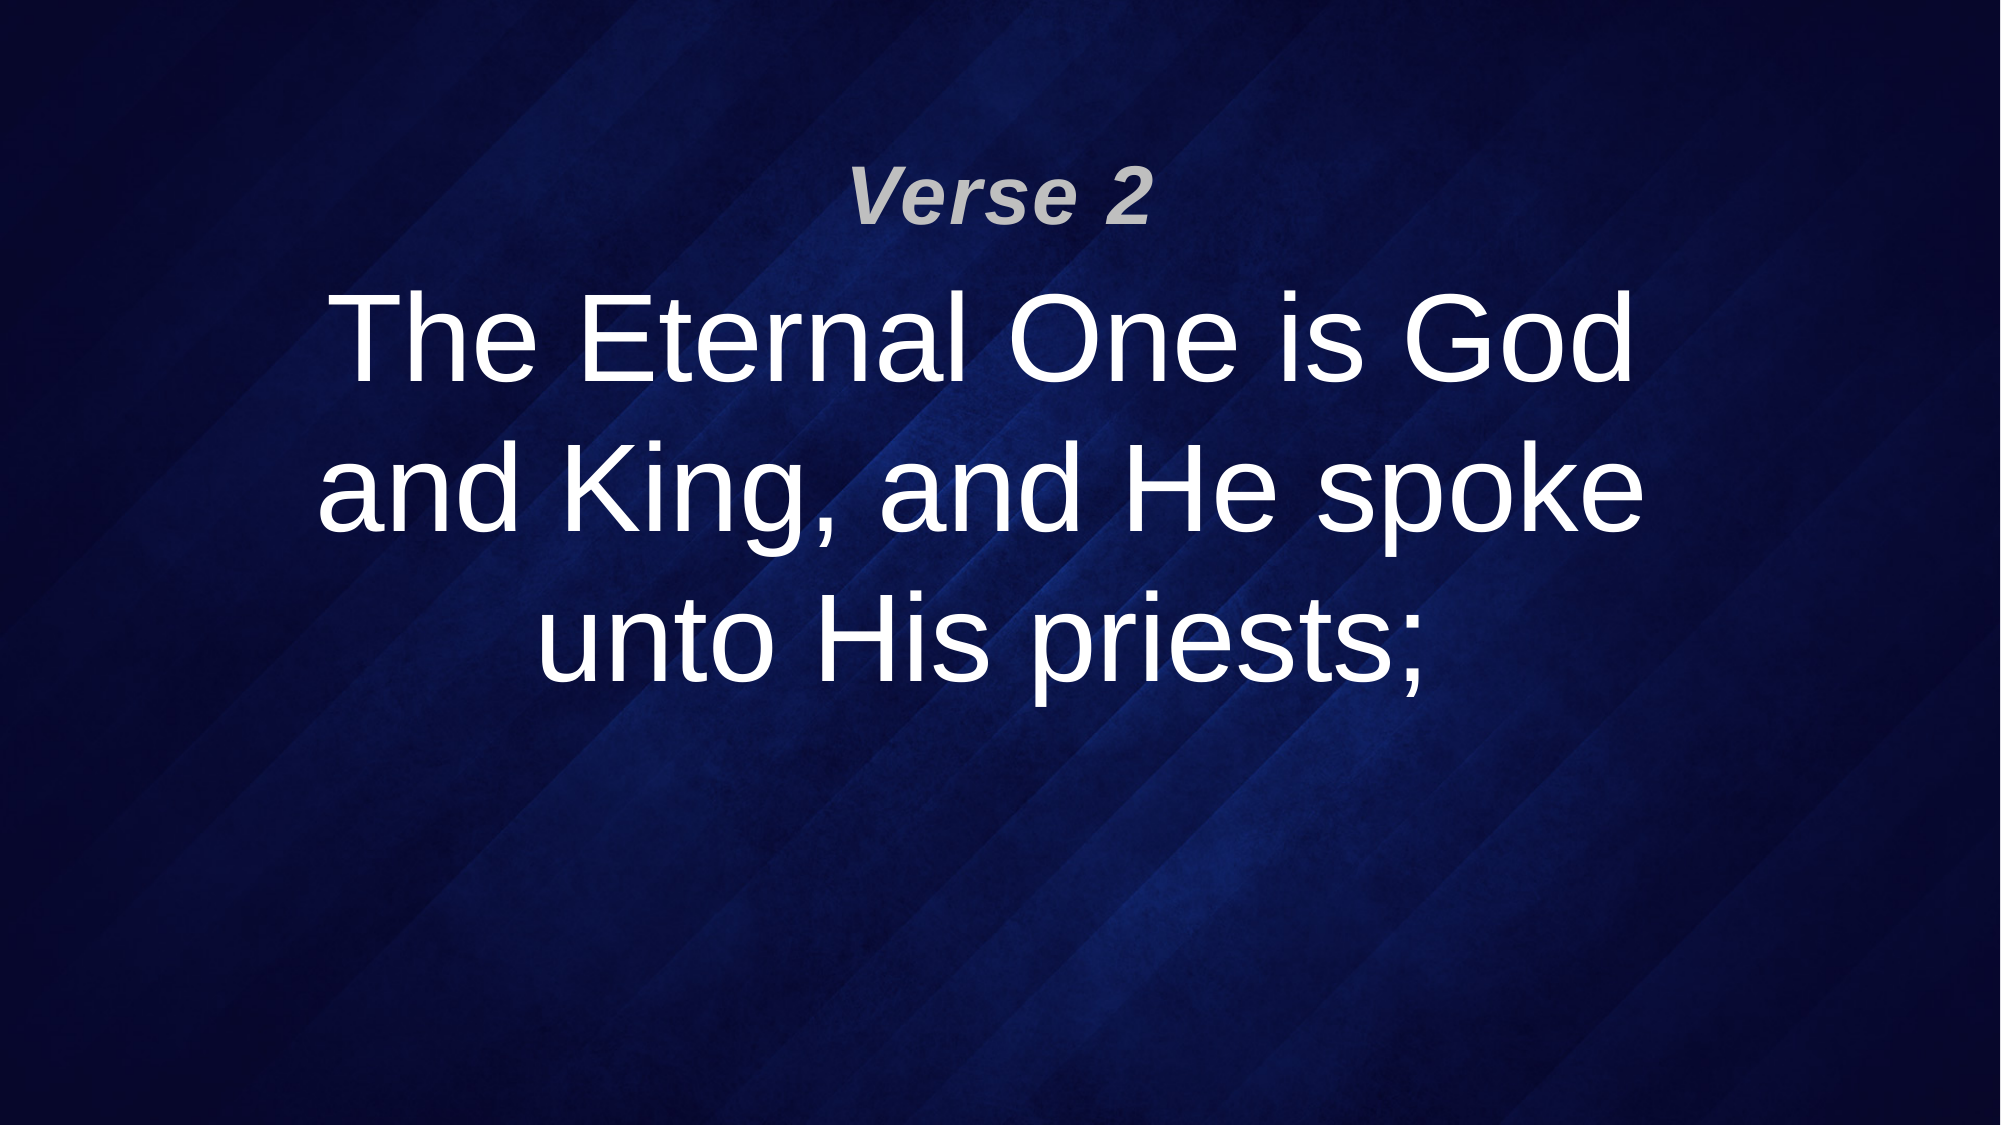

Verse 2
# The Eternal One is God and King, and He spoke unto His priests;